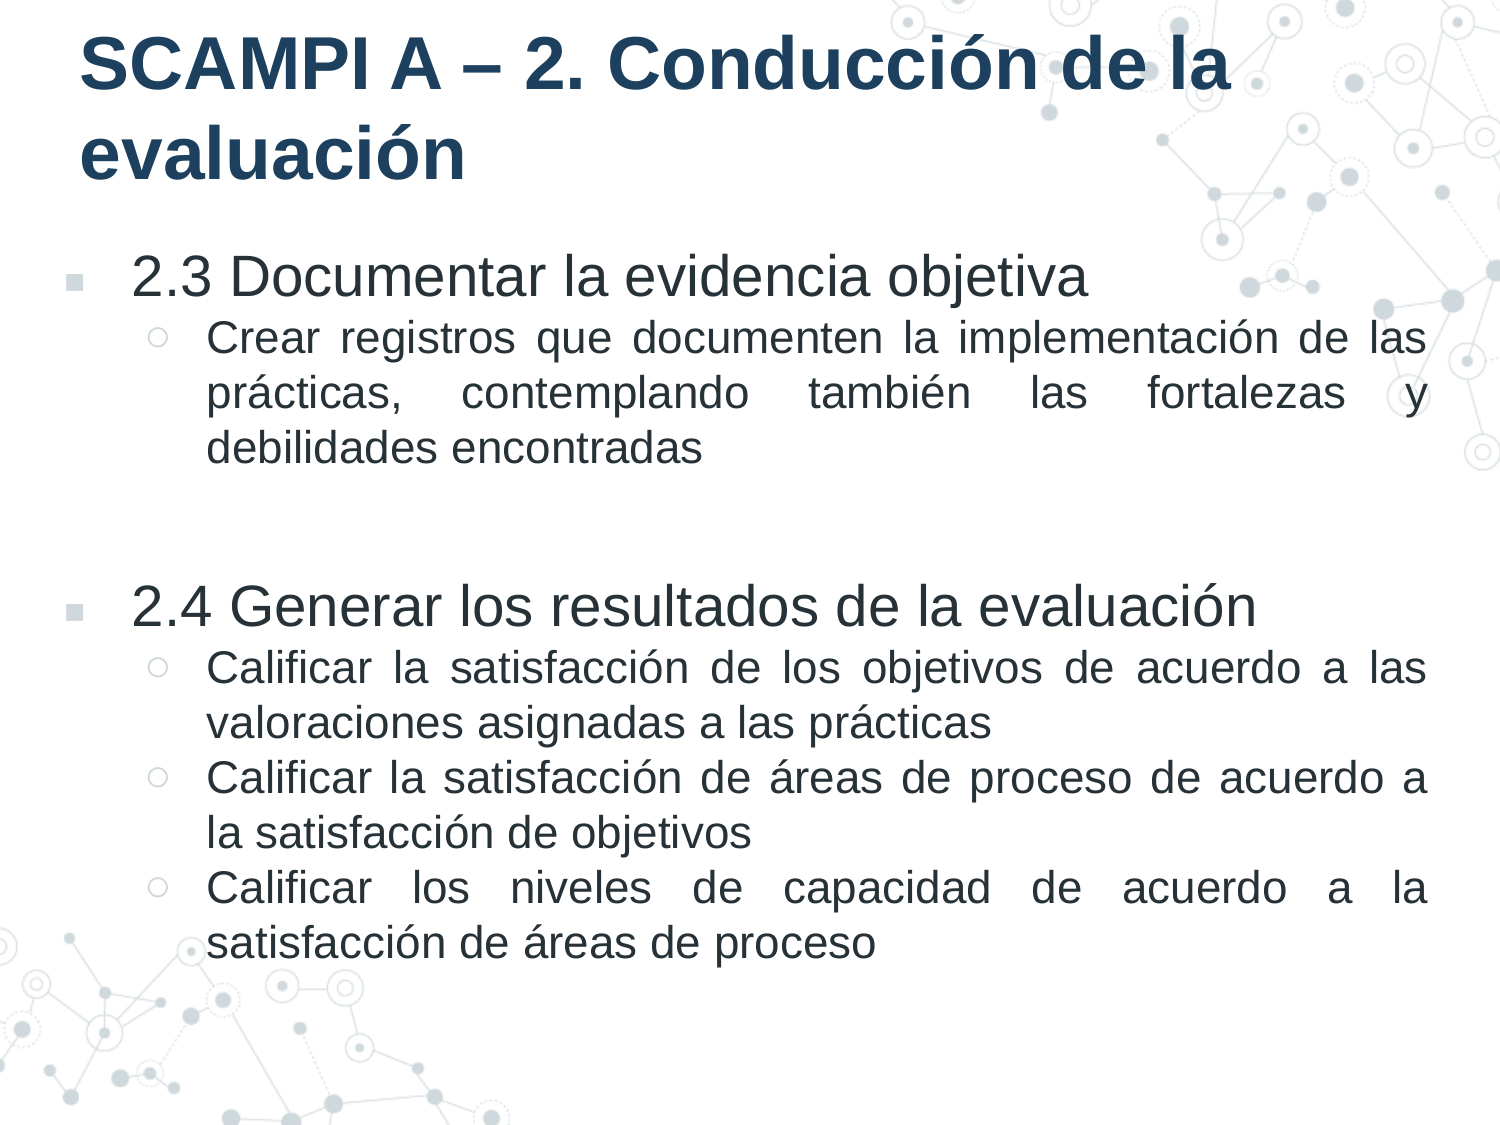

# SCAMPI A – 2. Conducción de la evaluación
2.3 Documentar la evidencia objetiva
Crear registros que documenten la implementación de las prácticas, contemplando también las fortalezas y debilidades encontradas

2.4 Generar los resultados de la evaluación
Calificar la satisfacción de los objetivos de acuerdo a las valoraciones asignadas a las prácticas
Calificar la satisfacción de áreas de proceso de acuerdo a la satisfacción de objetivos
Calificar los niveles de capacidad de acuerdo a la satisfacción de áreas de proceso